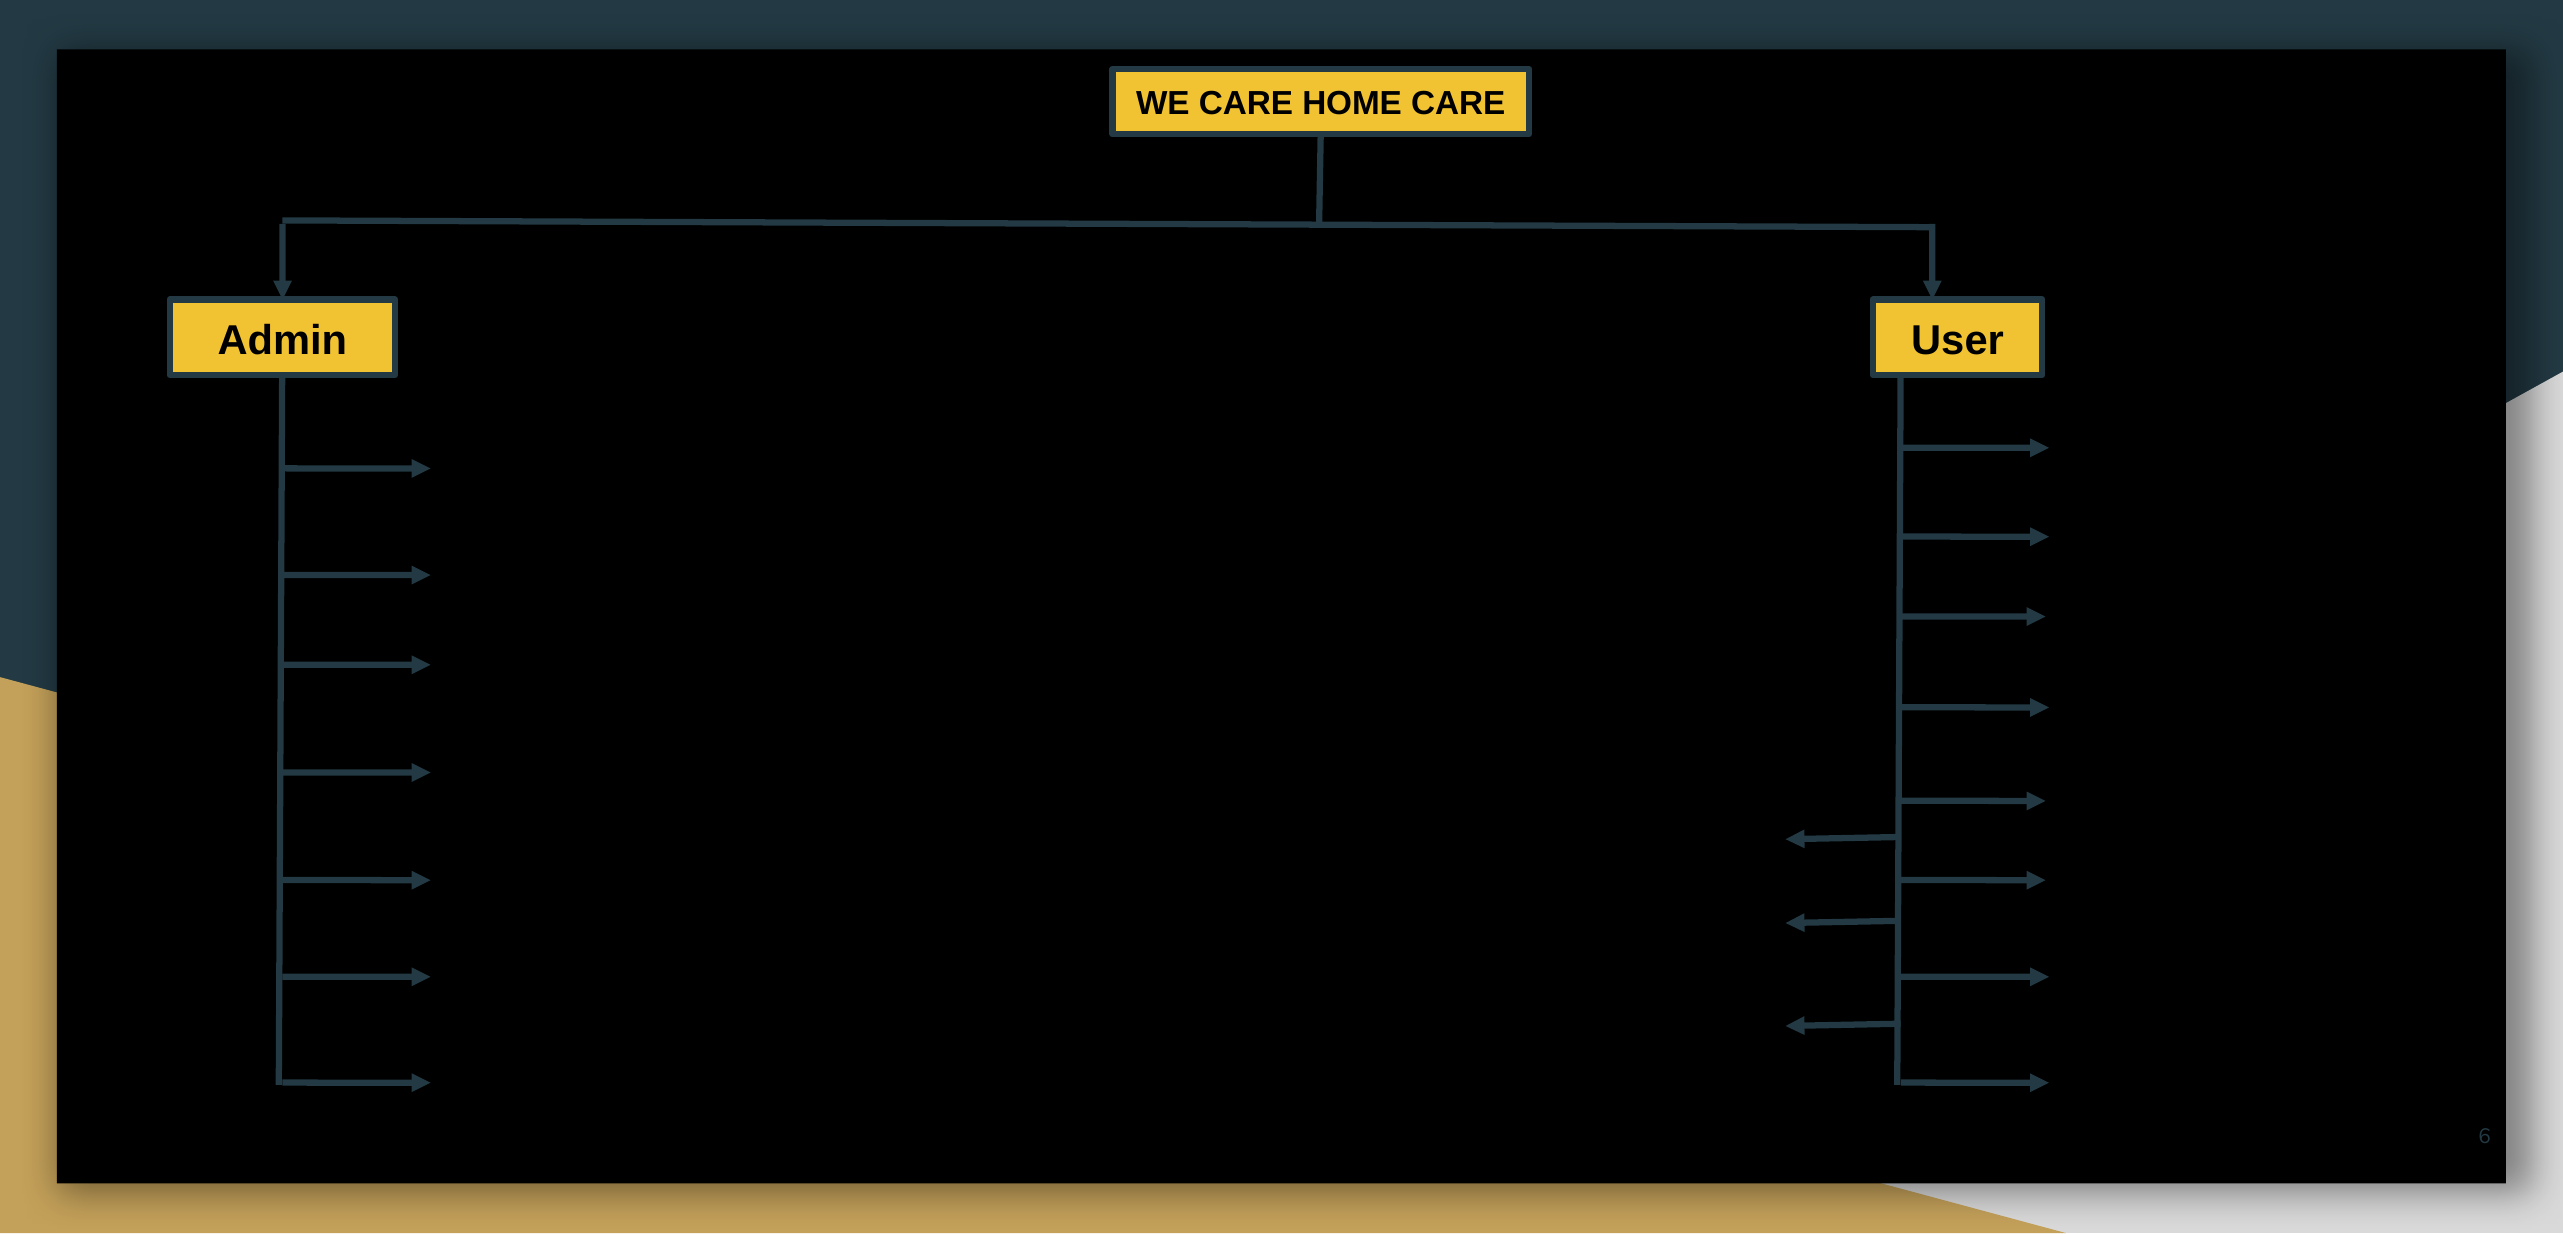

WE CARE HOME CARE

Admin
User

Login,Registration
Login

Forget Password
Manage Services

Browse Services

Manage Subservices

Browse Categories

Manage Providers
Add to cart

Place Order

View Order
Manage Orders

Update Profile

Manage Customer
Confirmation Email

View Ratings

Manage Feedback
Give Feedback

6